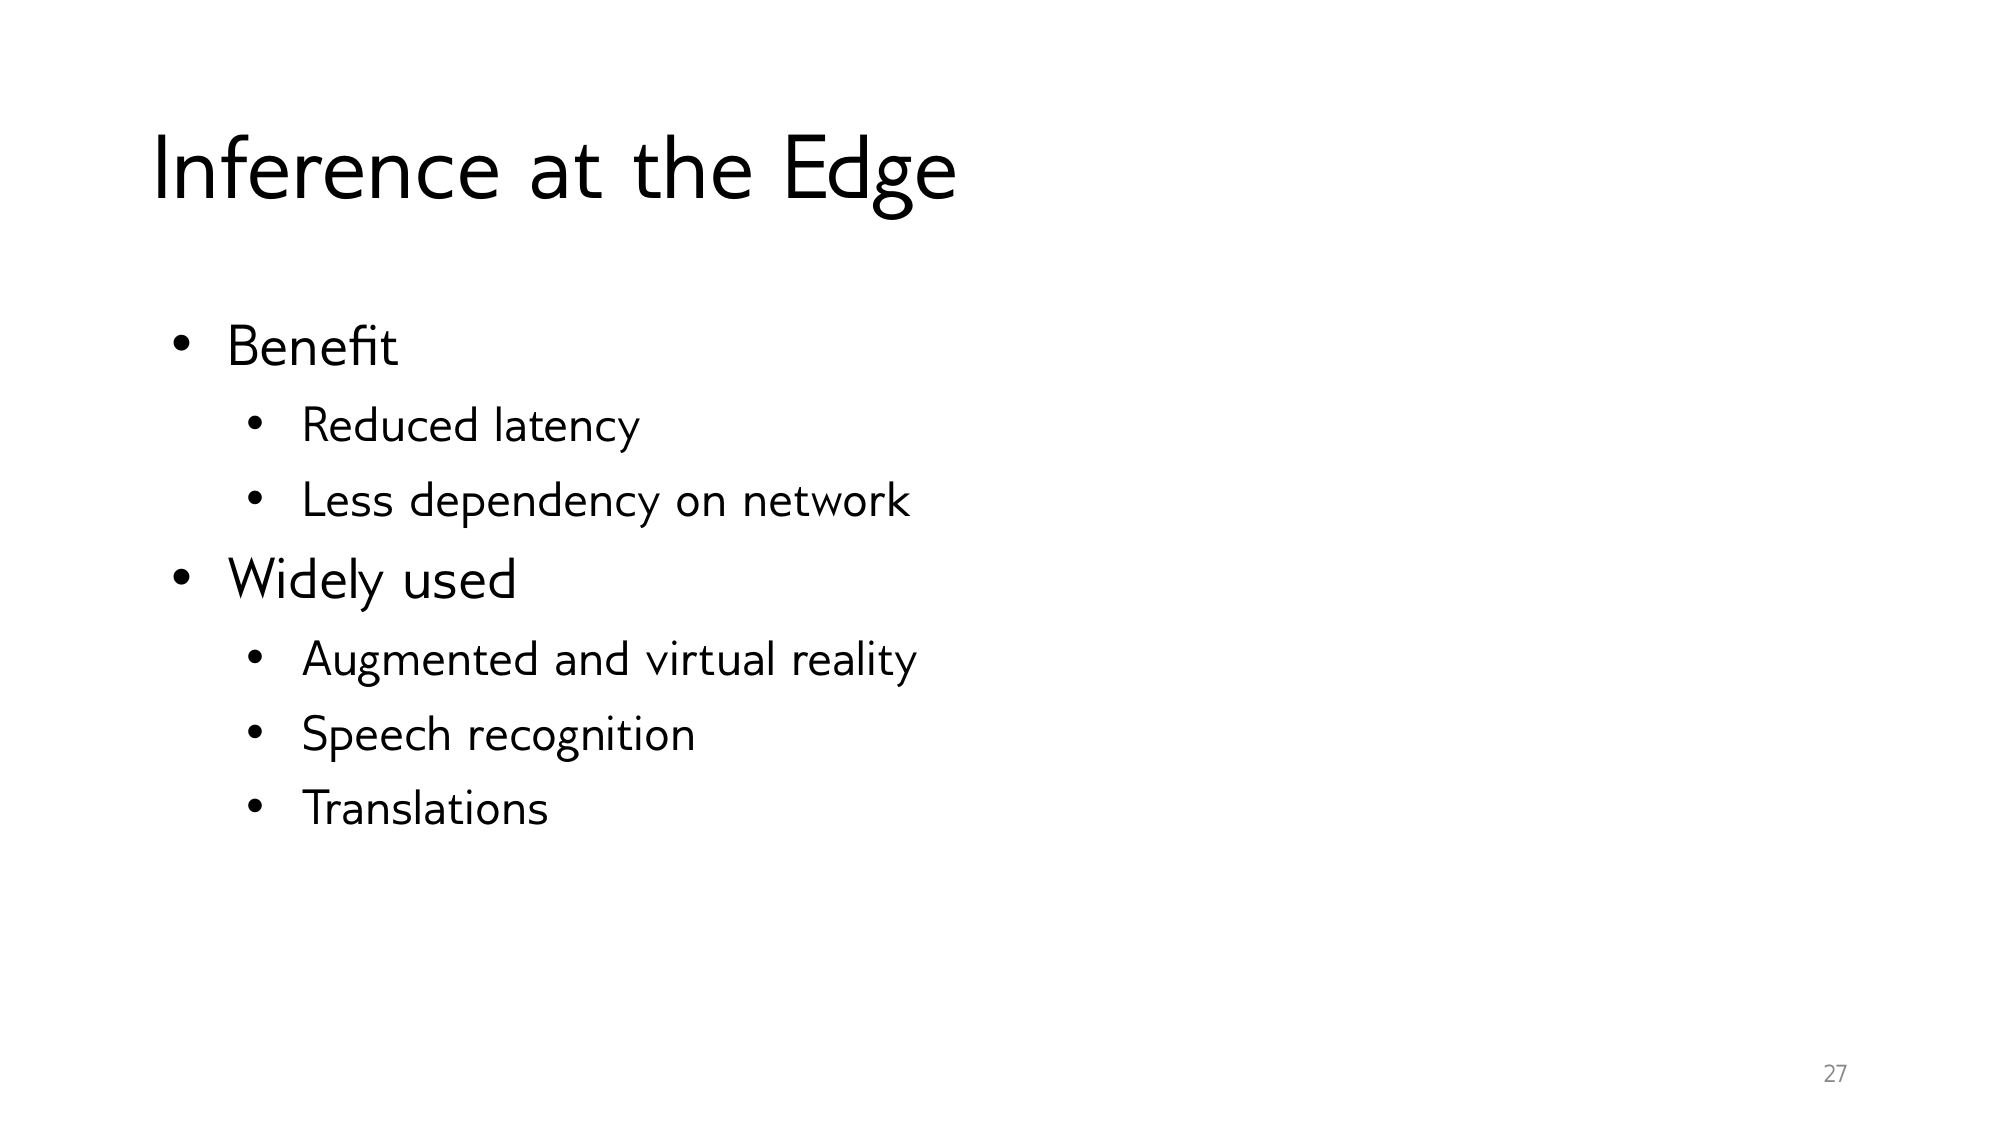

# Inference at the Edge
Benefit
Reduced latency
Less dependency on network
Widely used
Augmented and virtual reality
Speech recognition
Translations

27